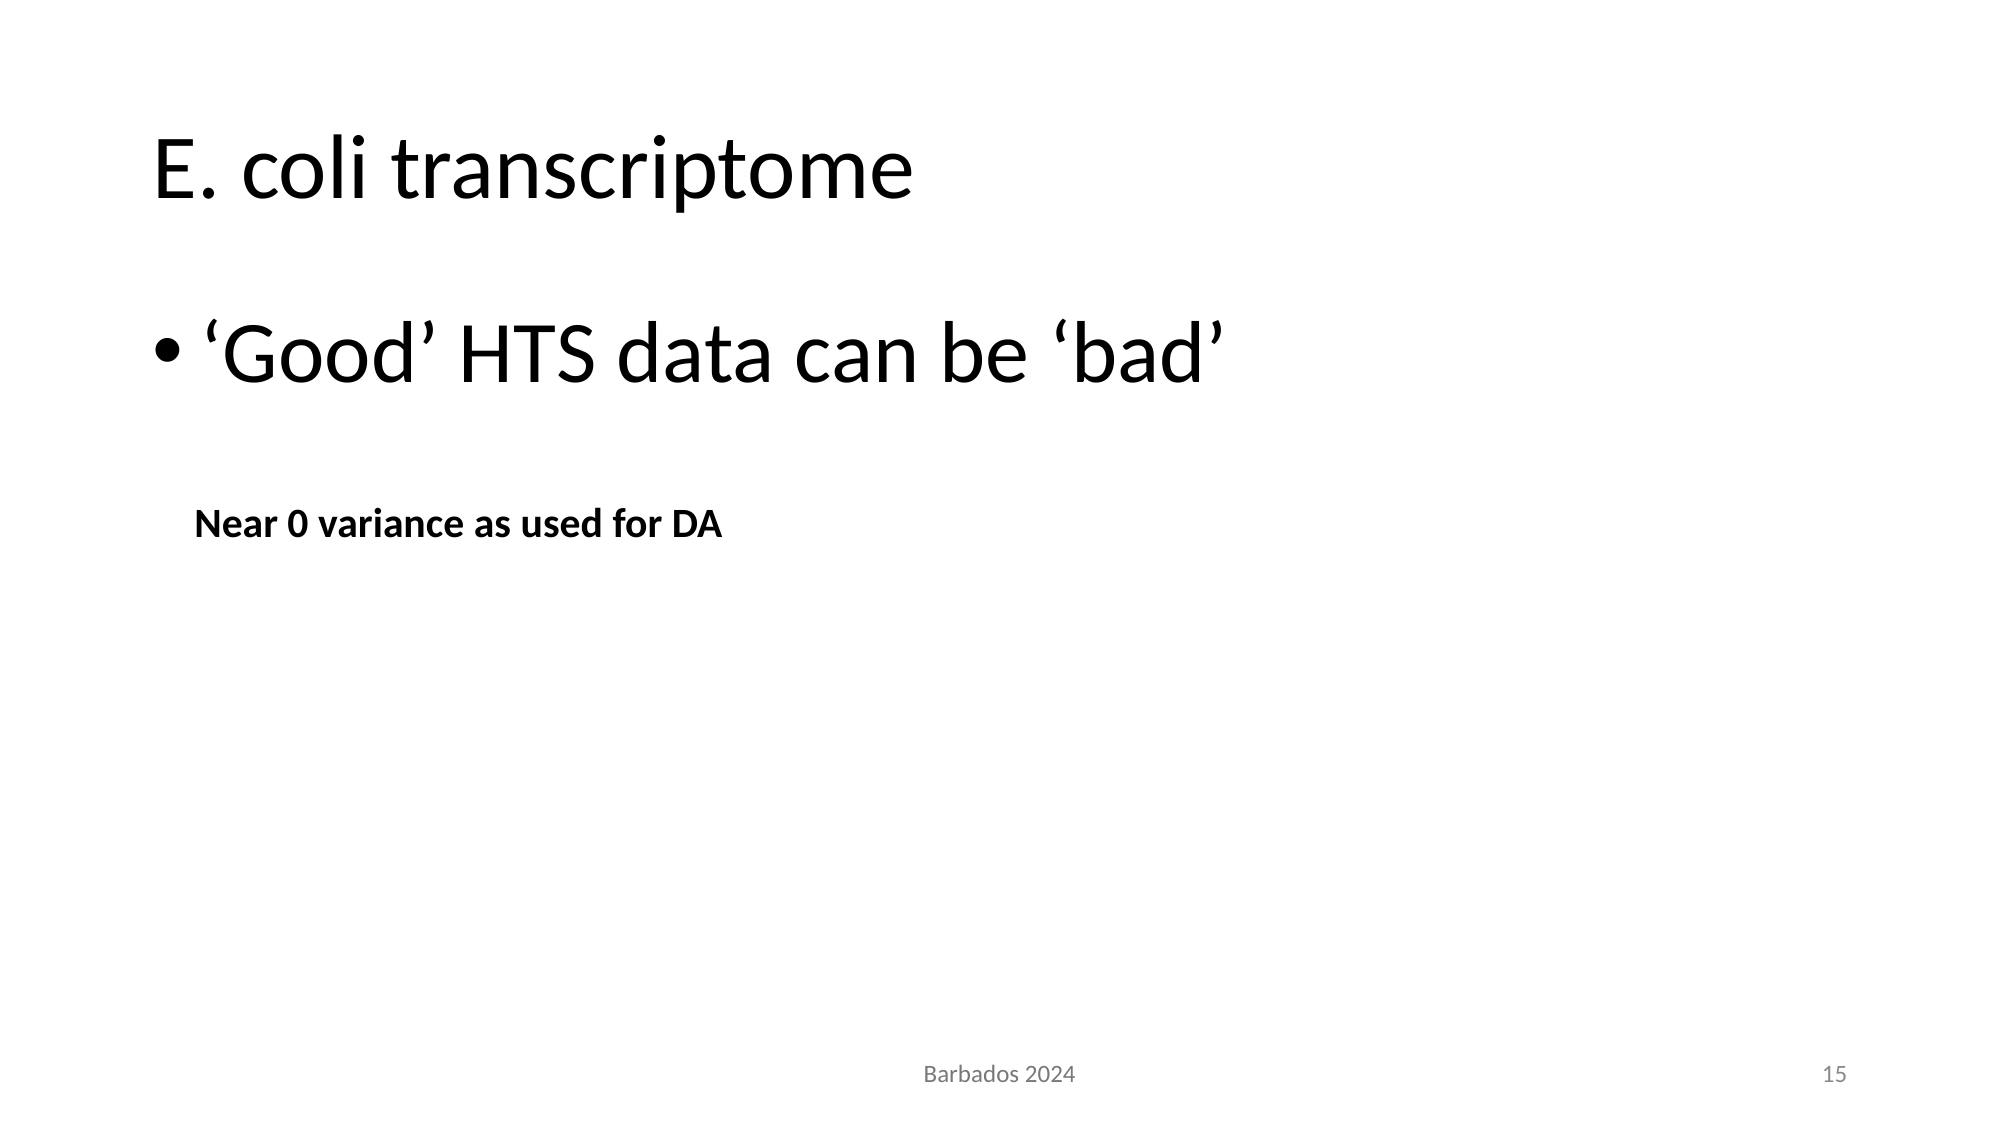

# E. coli transcriptome
‘Good’ HTS data can be ‘bad’
Near 0 variance as used for DA

Barbados 2024
15